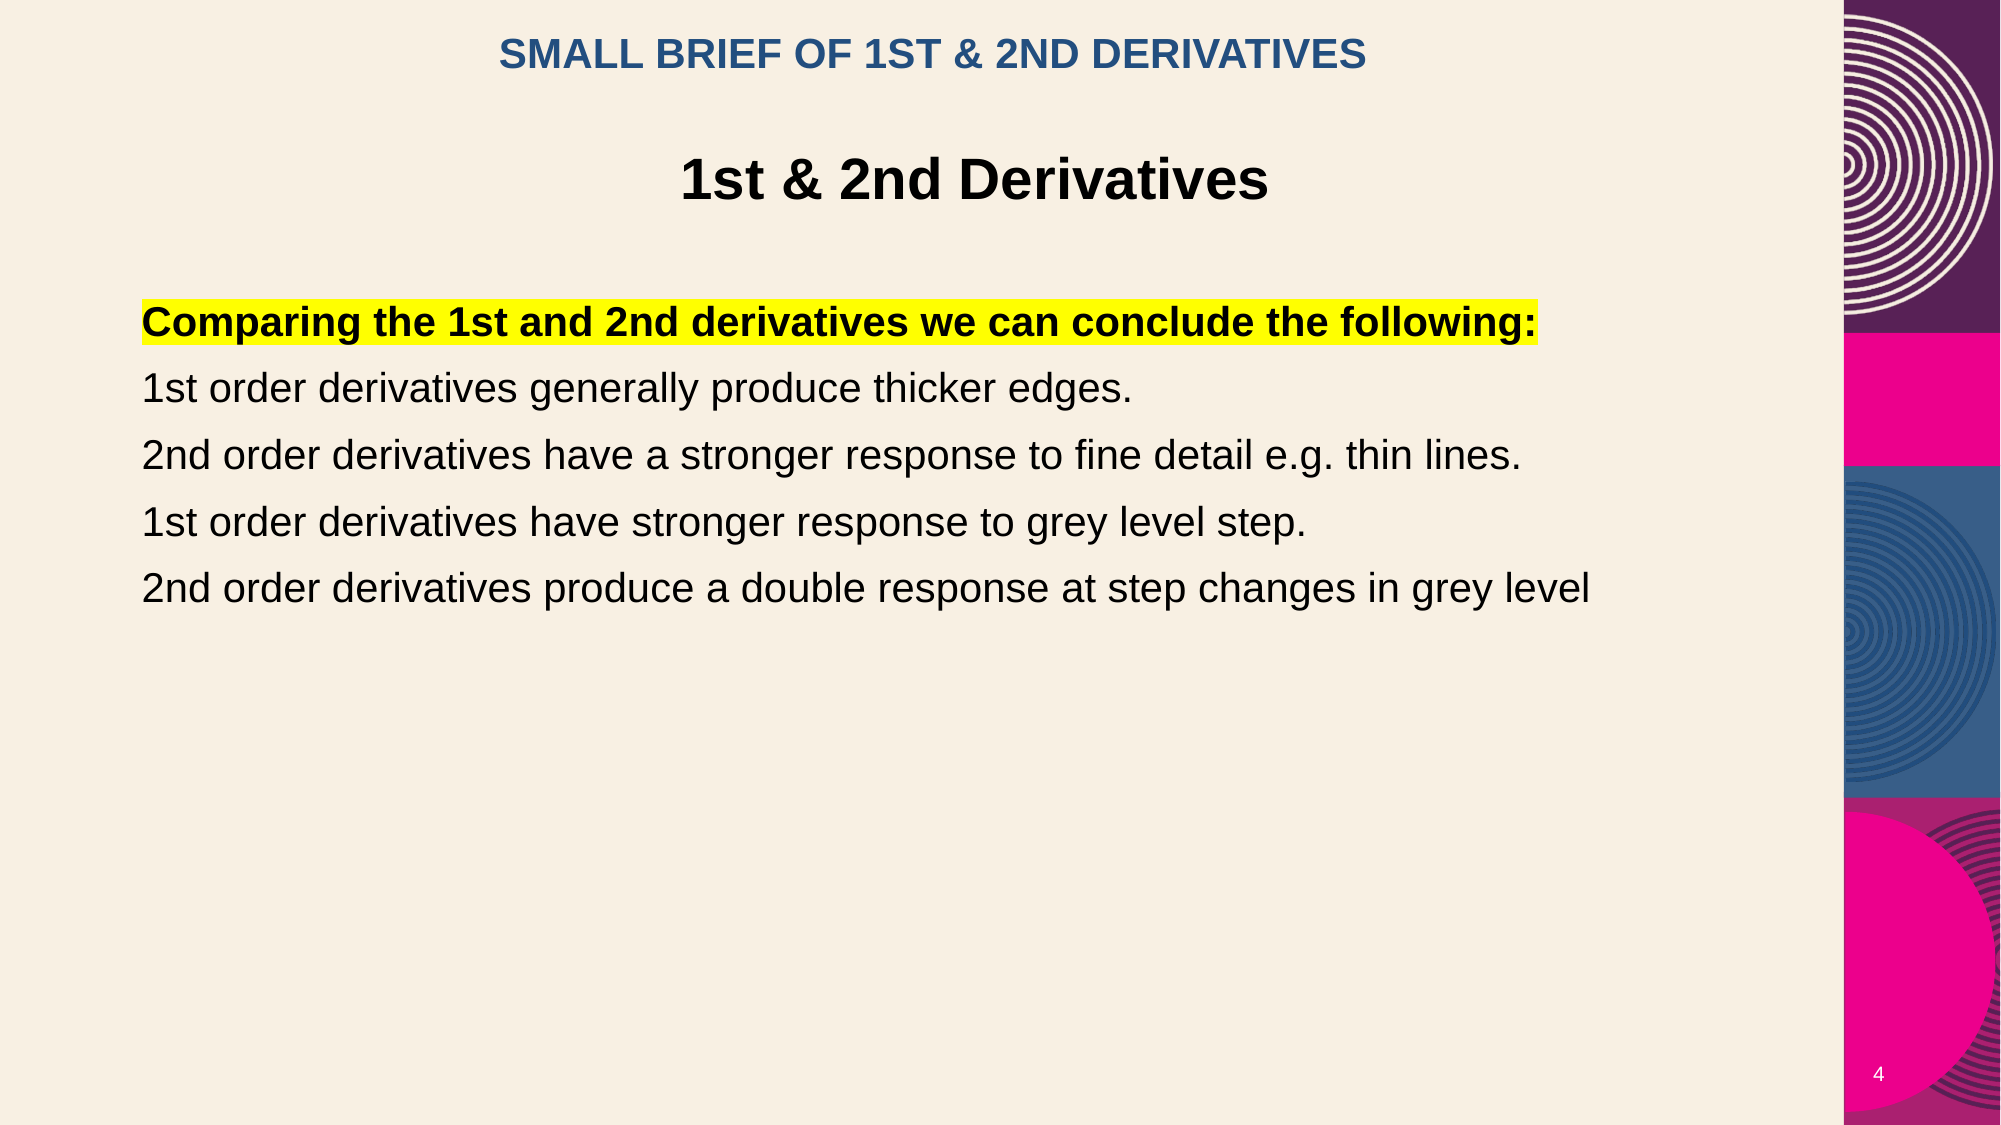

# Small brief of 1st & 2nd Derivatives
1st & 2nd Derivatives

Comparing the 1st and 2nd derivatives we can conclude the following:
1st order derivatives generally produce thicker edges.
2nd order derivatives have a stronger response to fine detail e.g. thin lines.
1st order derivatives have stronger response to grey level step.
2nd order derivatives produce a double response at step changes in grey level
4